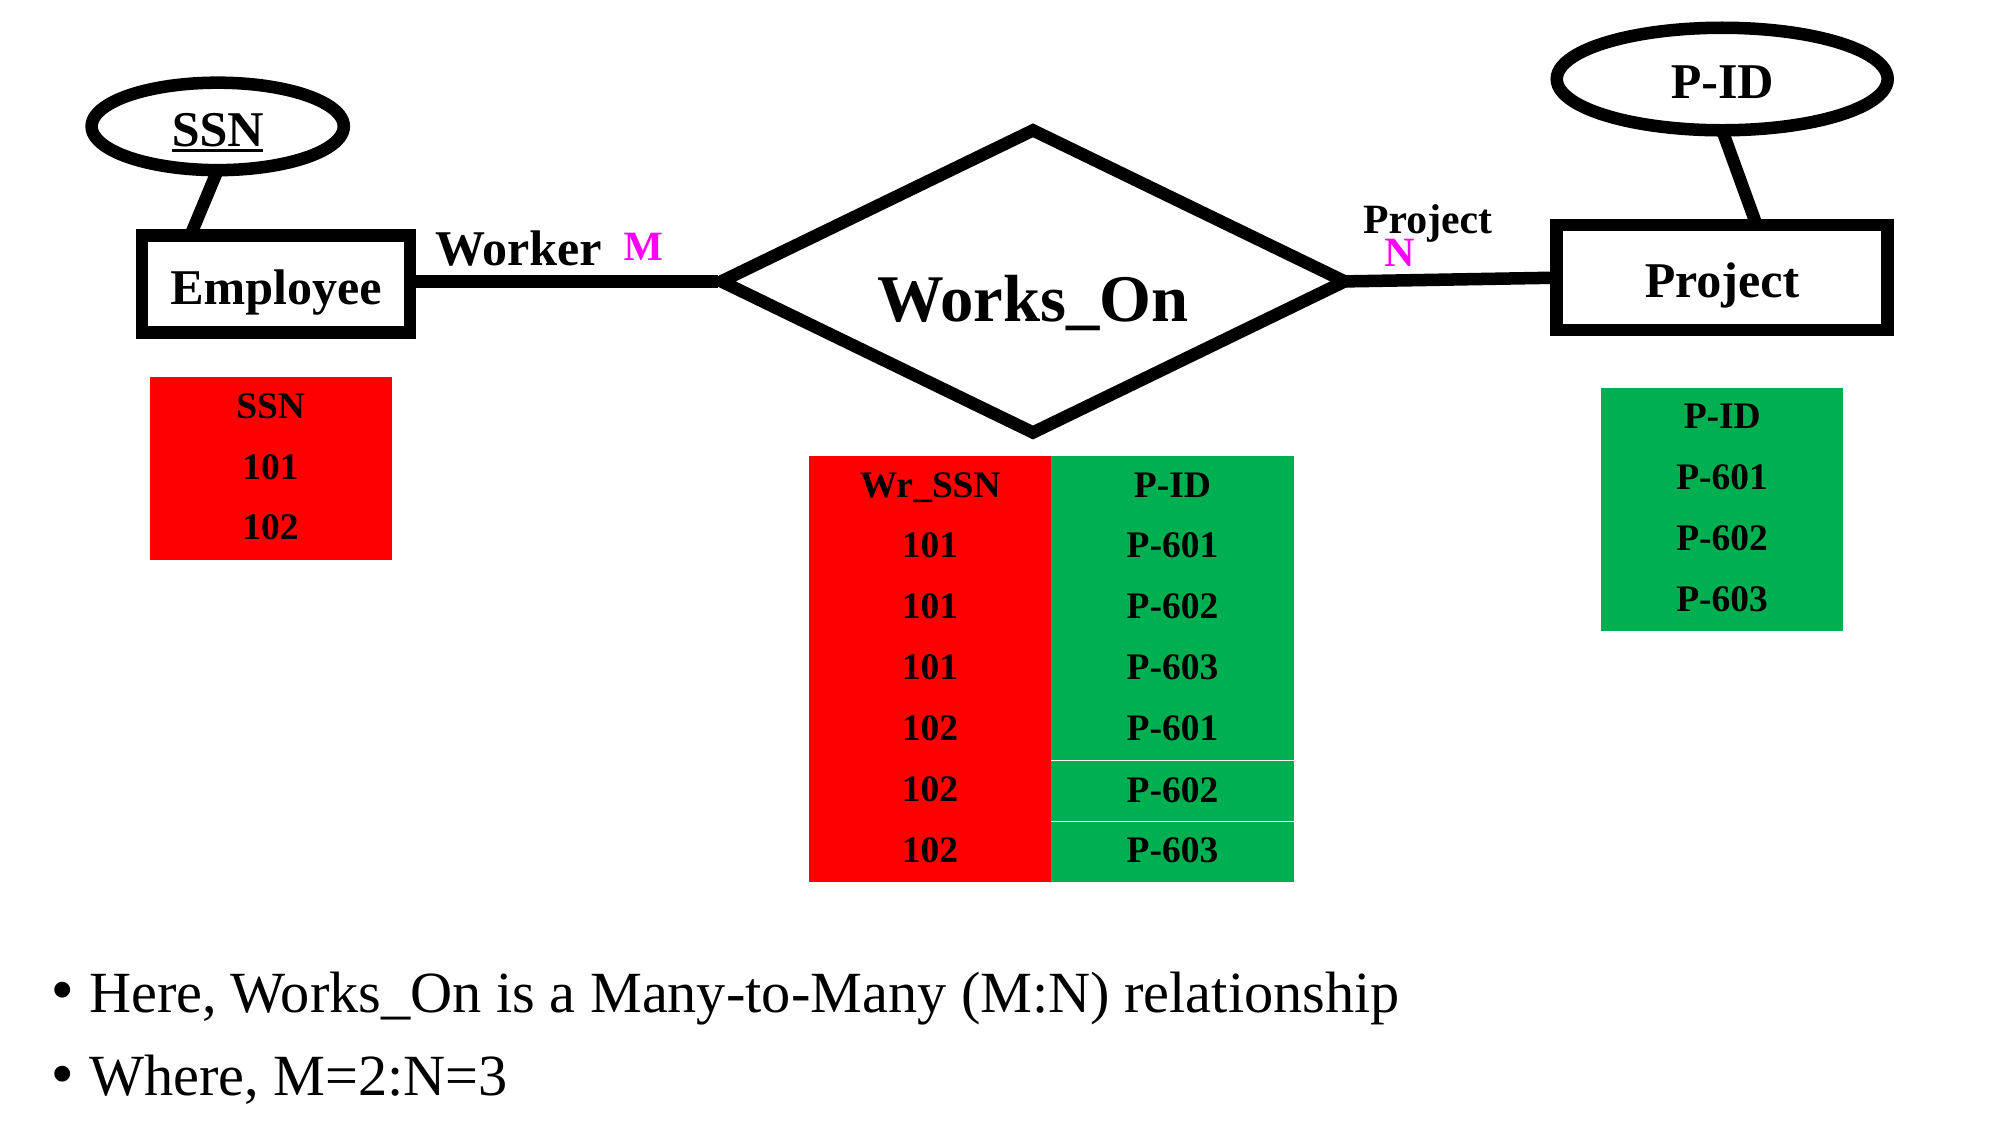

P-ID
Project
SSN
Employee

Works_On
Project
Worker

Here, Works_On is a Many-to-Many (M:N) relationship
Where, M=2:N=3

M
N
| SSN |
| --- |
| 101 |
| 102 |
| P-ID |
| --- |
| P-601 |
| P-602 |
| Wr\_SSN |
| --- |
| 101 |
| 101 |
| 101 |
| 102 |
| P-ID |
| --- |
| P-601 |
| P-602 |
| P-603 |
| P-601 |
| P-603 |
| --- |
| 102 |
| --- |
| P-602 |
| --- |
| 102 |
| --- |
| P-603 |
| --- |